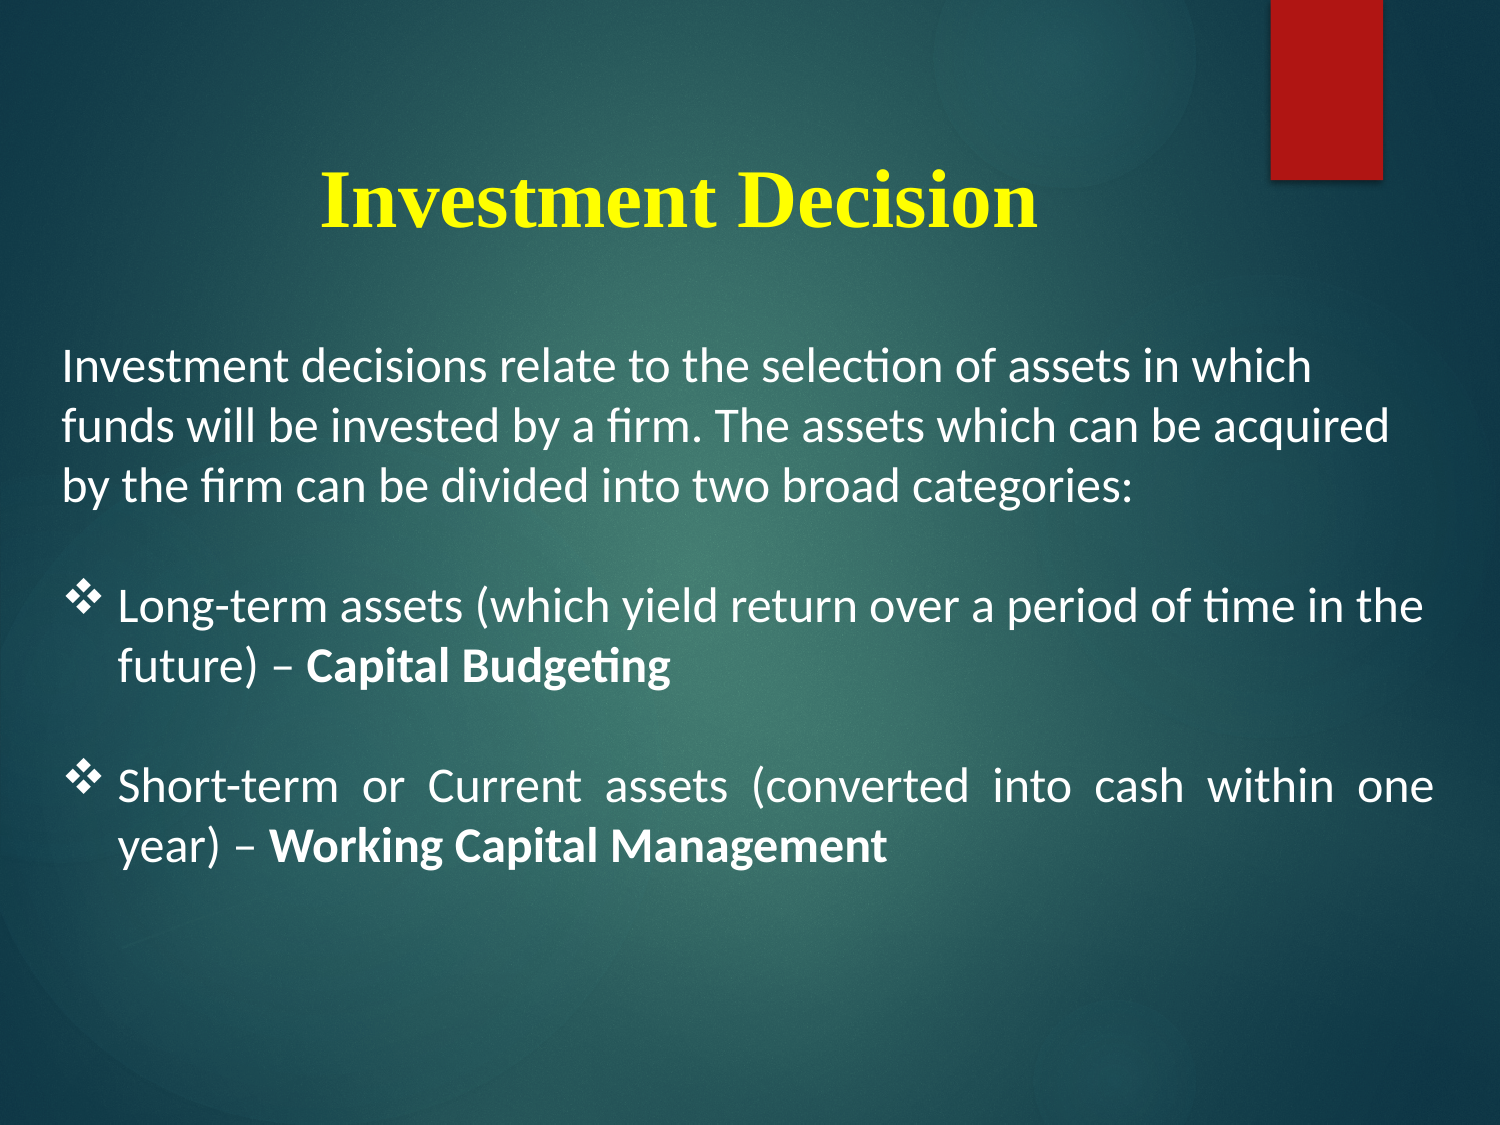

Investment Decision

Investment decisions relate to the selection of assets in which funds will be invested by a firm. The assets which can be acquired by the firm can be divided into two broad categories:

Long-term assets (which yield return over a period of time in the future) – Capital Budgeting

Short-term or Current assets (converted into cash within one year) – Working Capital Management